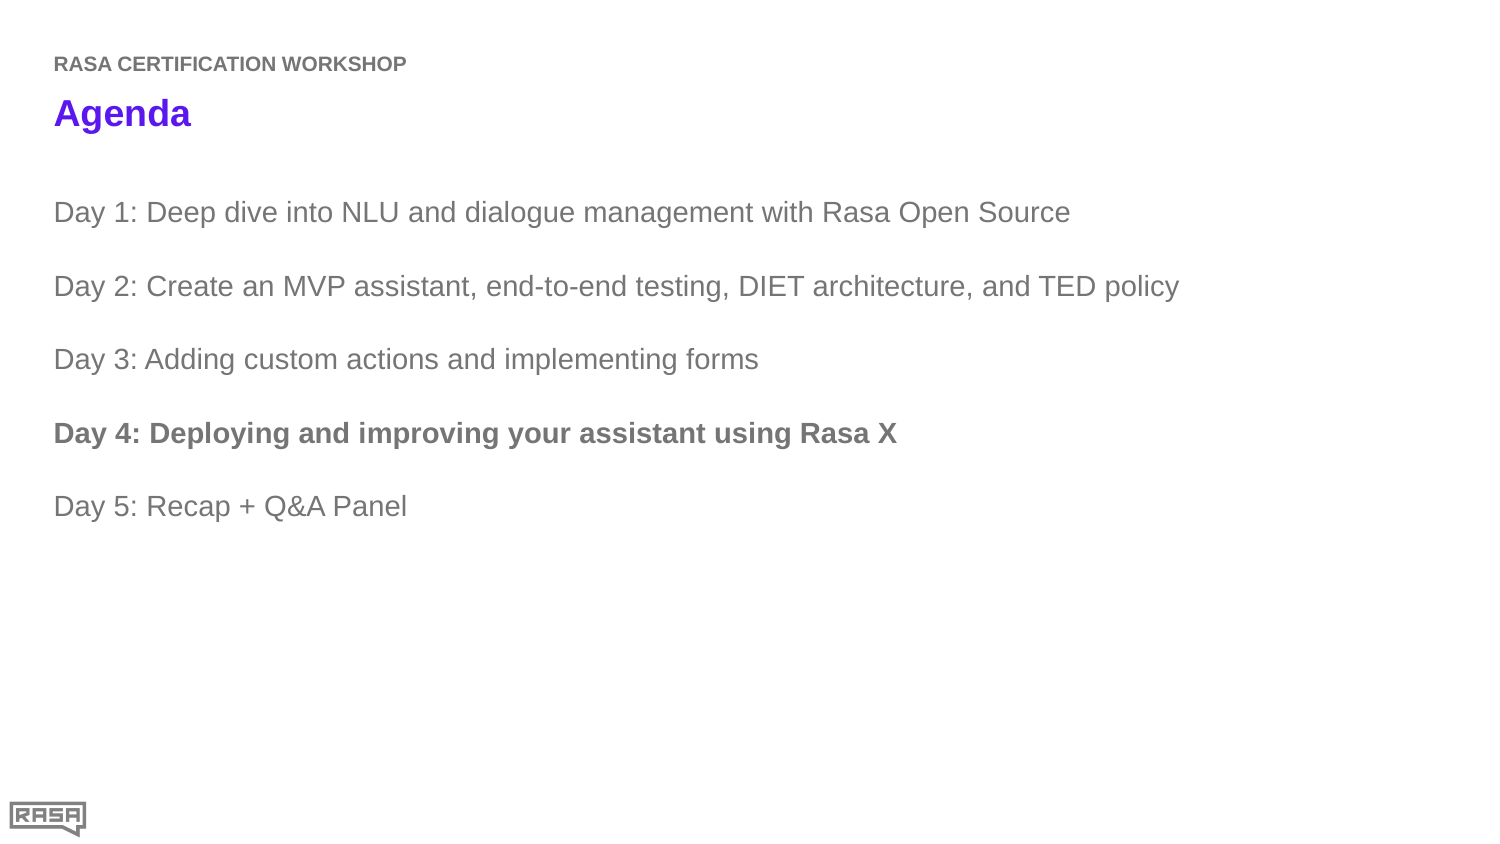

RASA CERTIFICATION WORKSHOP
# Agenda
Day 1: Deep dive into NLU and dialogue management with Rasa Open Source
Day 2: Create an MVP assistant, end-to-end testing, DIET architecture, and TED policy
Day 3: Adding custom actions and implementing forms
Day 4: Deploying and improving your assistant using Rasa X
Day 5: Recap + Q&A Panel